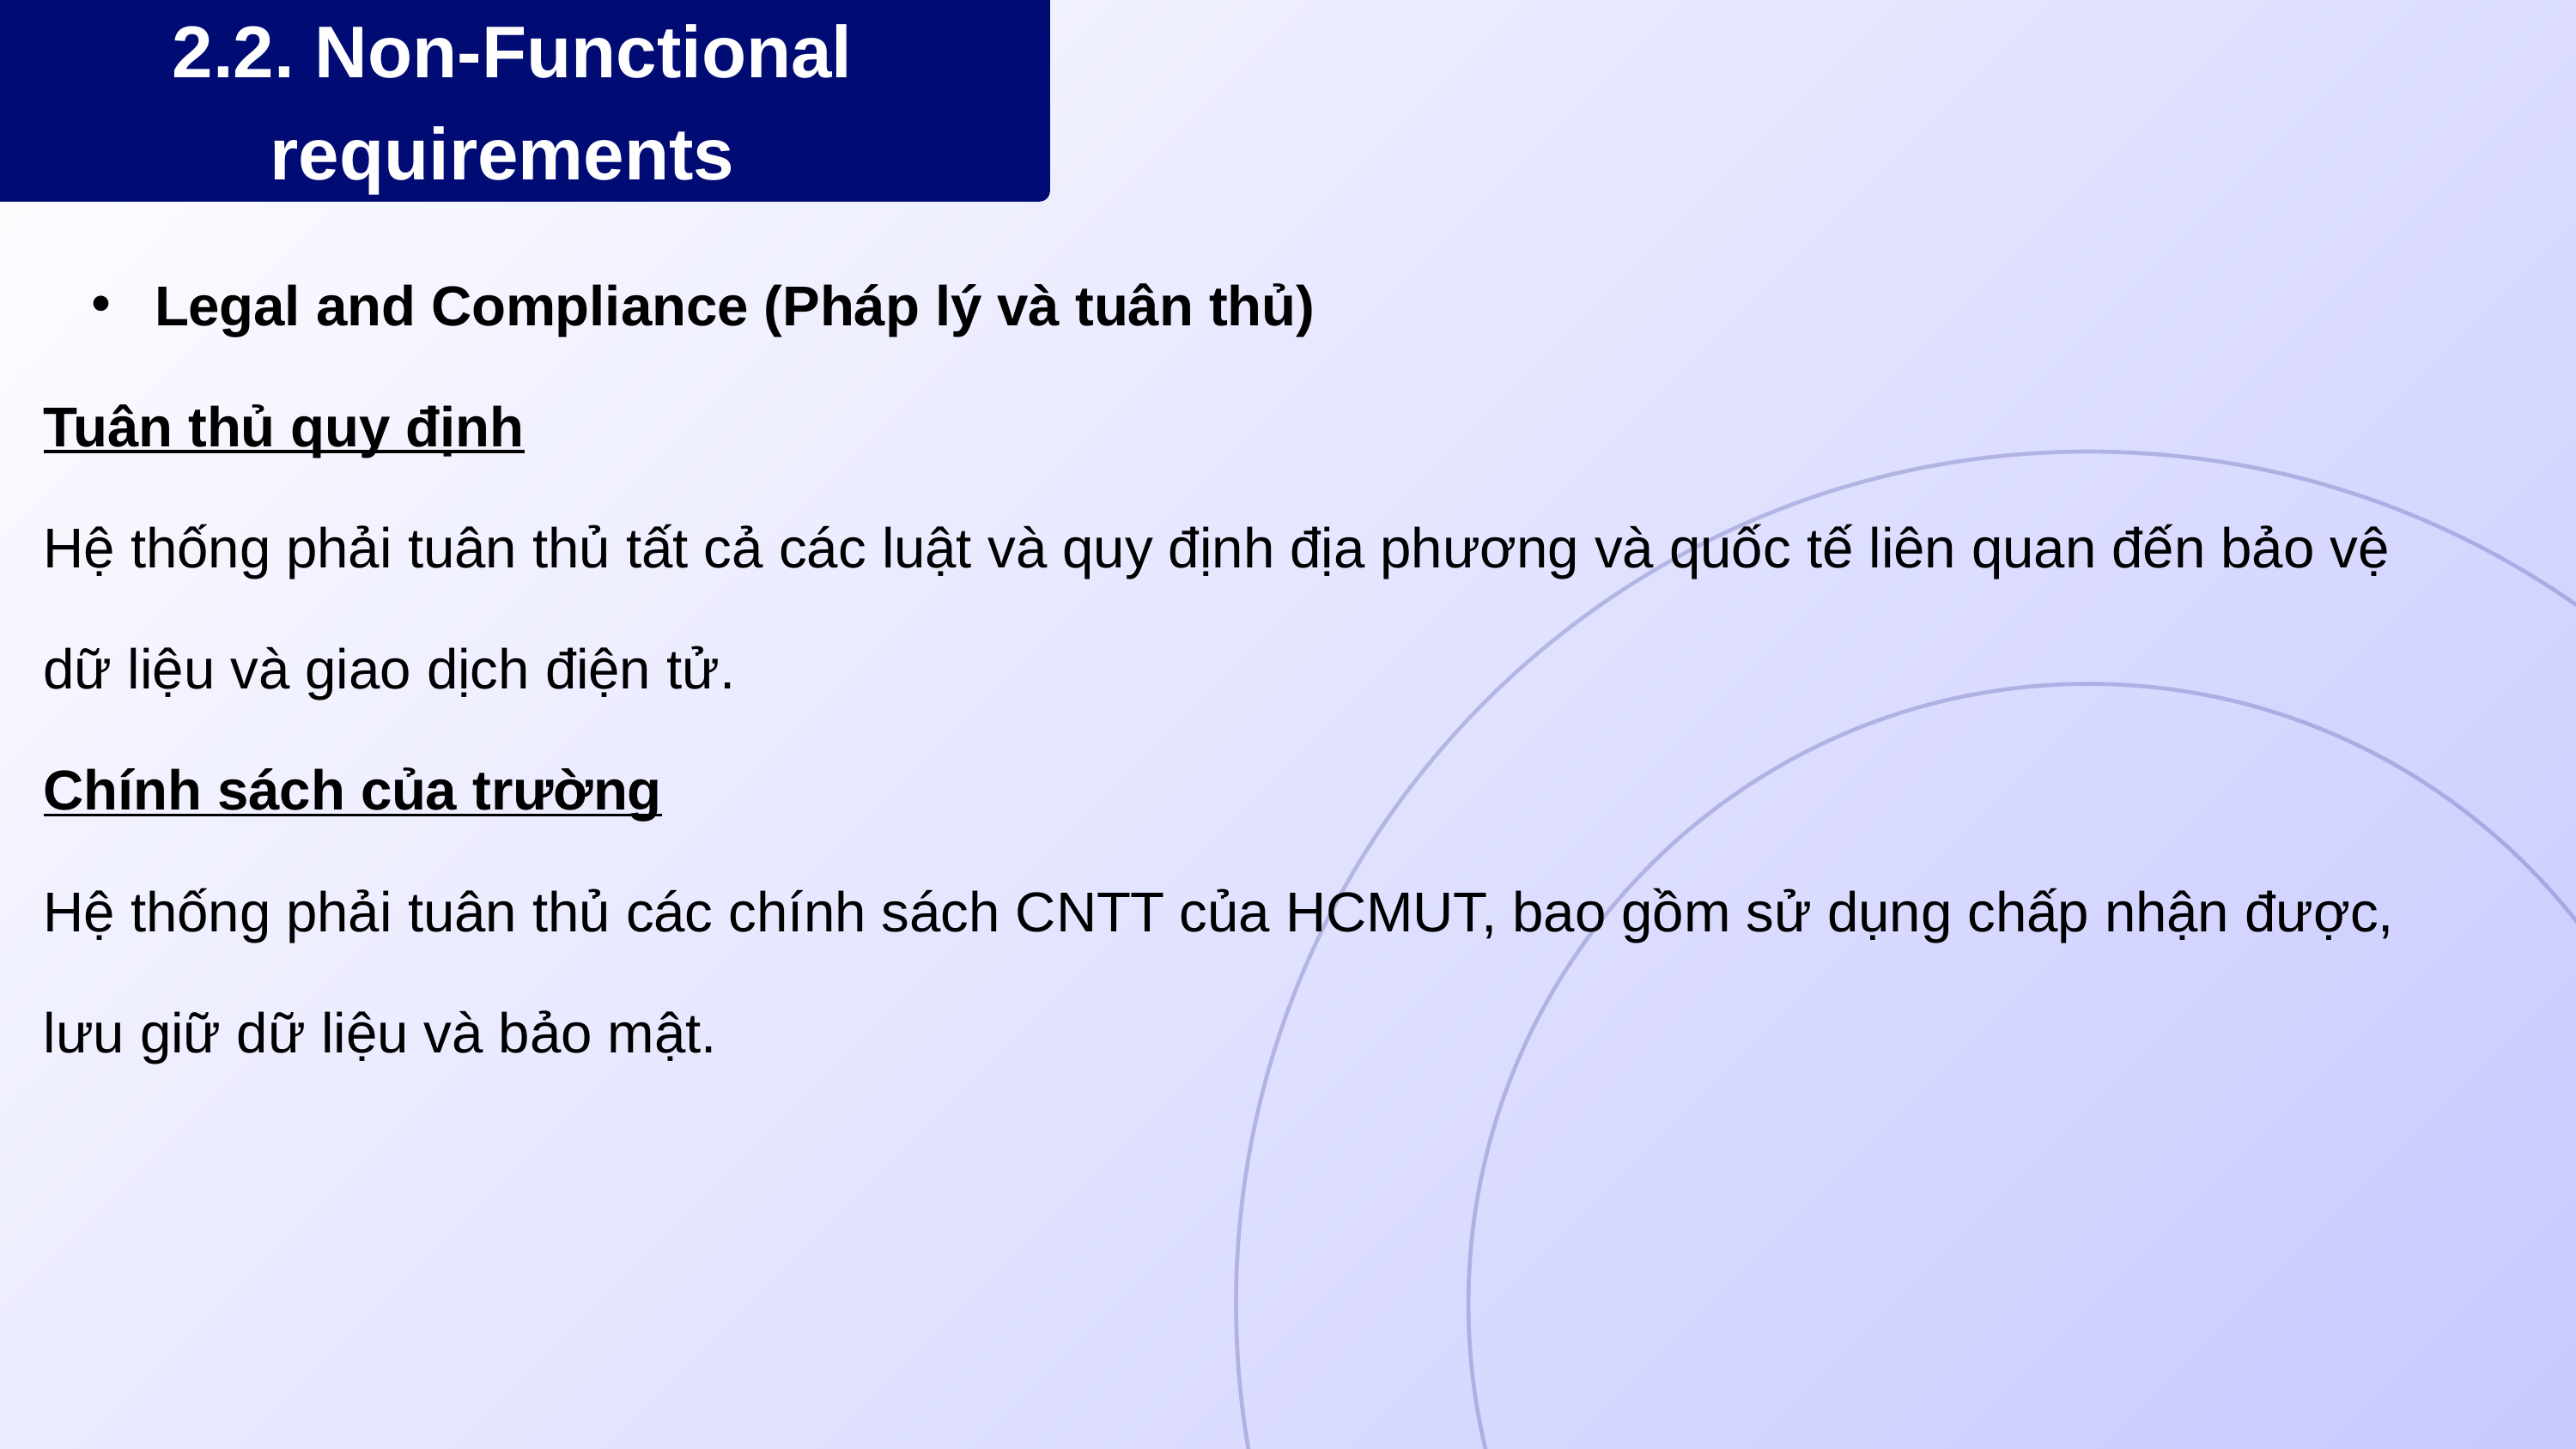

2.2. Non-Functional requirements
 Legal and Compliance (Pháp lý và tuân thủ)
Tuân thủ quy định
Hệ thống phải tuân thủ tất cả các luật và quy định địa phương và quốc tế liên quan đến bảo vệ
dữ liệu và giao dịch điện tử.
Chính sách của trường
Hệ thống phải tuân thủ các chính sách CNTT của HCMUT, bao gồm sử dụng chấp nhận được,
lưu giữ dữ liệu và bảo mật.